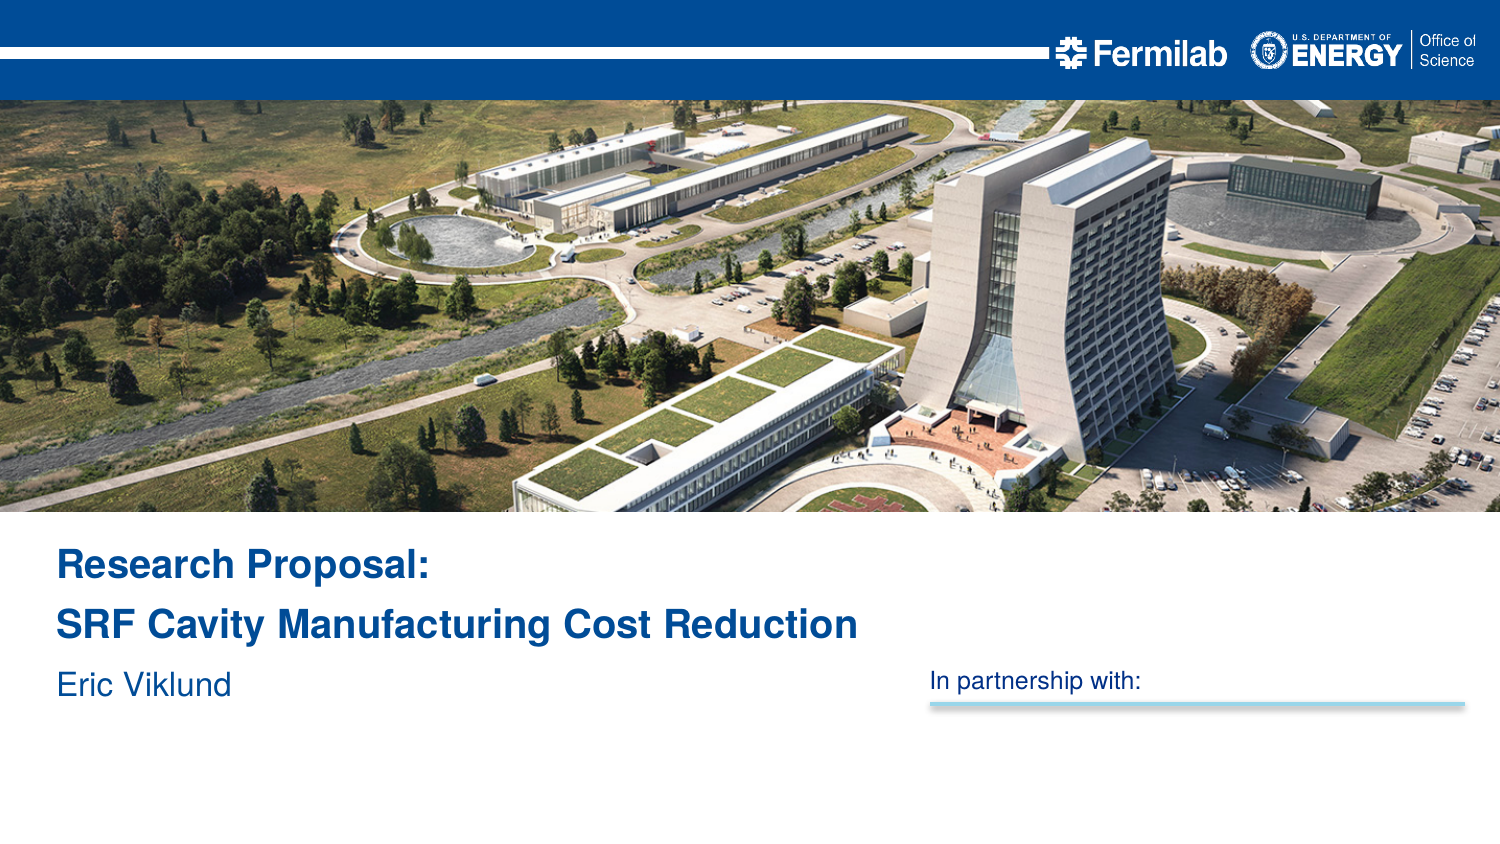

Research Proposal:
SRF Cavity Manufacturing Cost Reduction
Eric Viklund